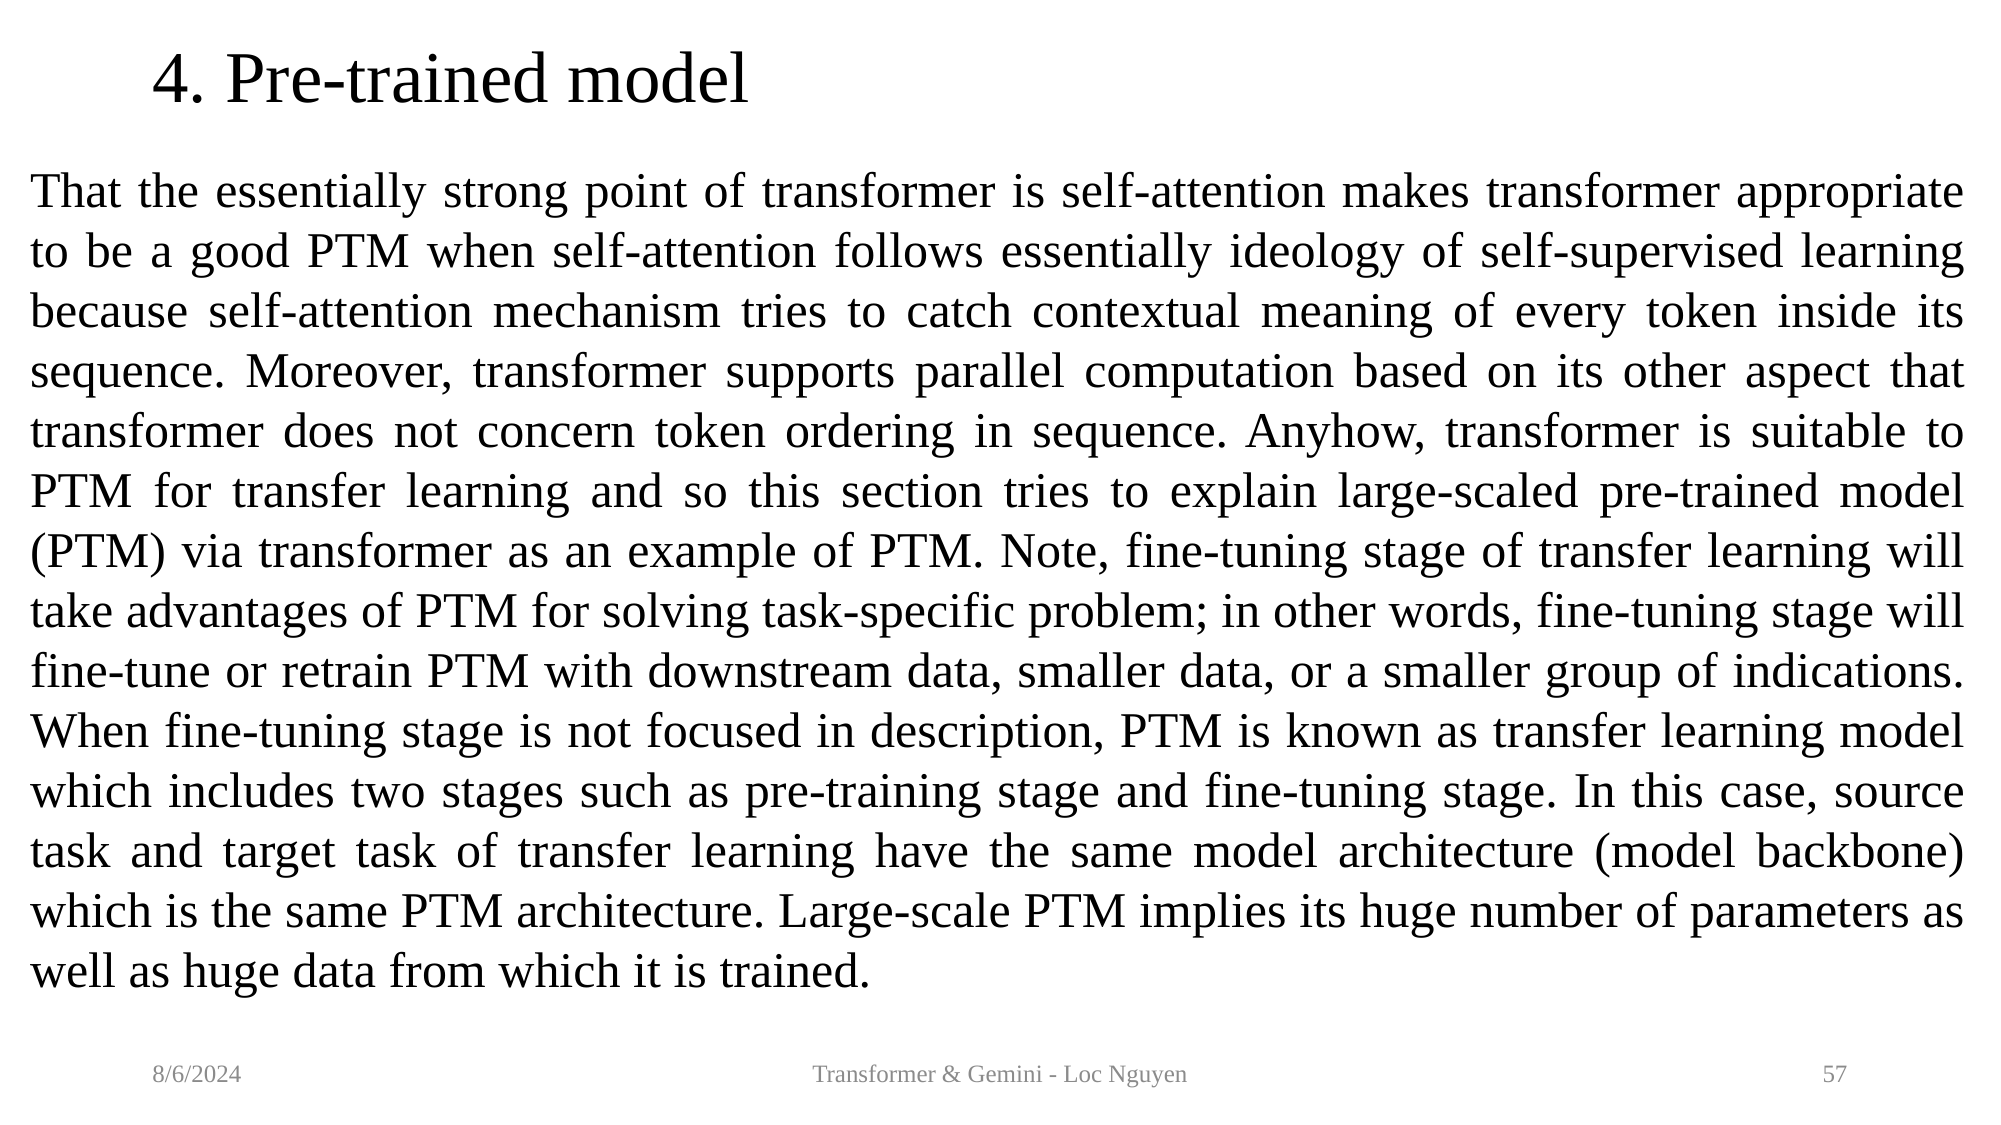

# 4. Pre-trained model
That the essentially strong point of transformer is self-attention makes transformer appropriate to be a good PTM when self-attention follows essentially ideology of self-supervised learning because self-attention mechanism tries to catch contextual meaning of every token inside its sequence. Moreover, transformer supports parallel computation based on its other aspect that transformer does not concern token ordering in sequence. Anyhow, transformer is suitable to PTM for transfer learning and so this section tries to explain large-scaled pre-trained model (PTM) via transformer as an example of PTM. Note, fine-tuning stage of transfer learning will take advantages of PTM for solving task-specific problem; in other words, fine-tuning stage will fine-tune or retrain PTM with downstream data, smaller data, or a smaller group of indications. When fine-tuning stage is not focused in description, PTM is known as transfer learning model which includes two stages such as pre-training stage and fine-tuning stage. In this case, source task and target task of transfer learning have the same model architecture (model backbone) which is the same PTM architecture. Large-scale PTM implies its huge number of parameters as well as huge data from which it is trained.
8/6/2024
Transformer & Gemini - Loc Nguyen
57